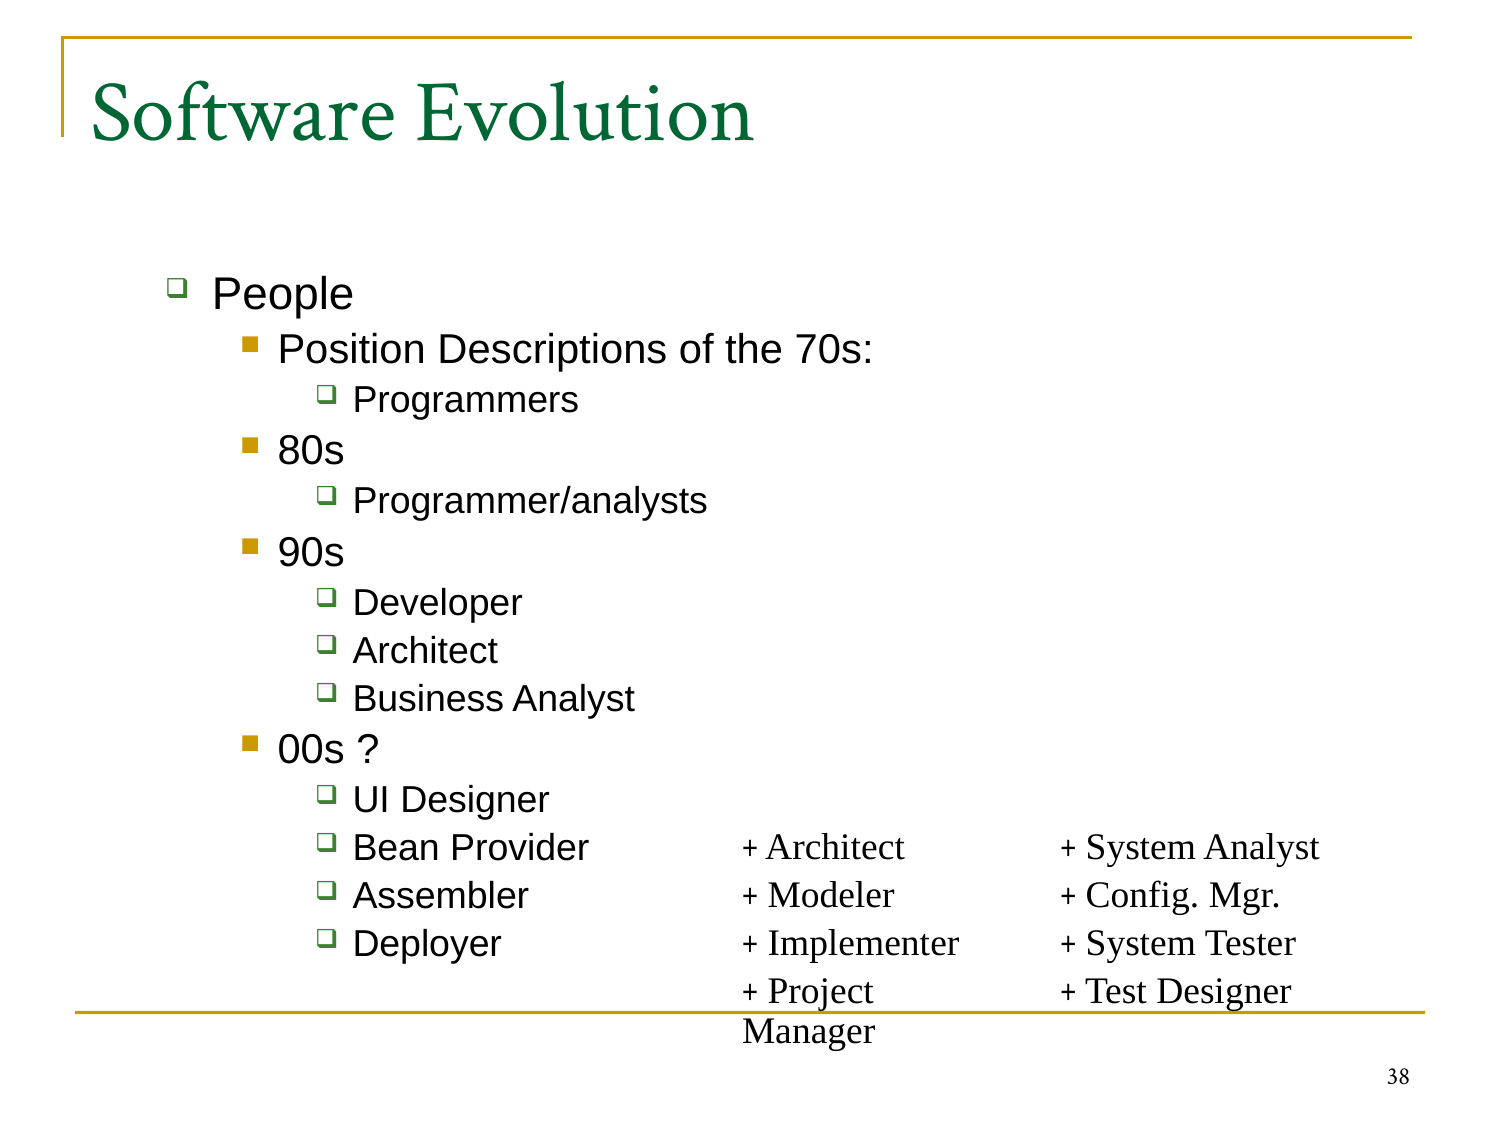

# Software Evolution
People
Position Descriptions of the 70s:
Programmers
80s
Programmer/analysts
90s
Developer
Architect
Business Analyst
00s ?
UI Designer
Bean Provider
Assembler
Deployer
+ Architect
+ Modeler
+ Implementer
+ Project Manager
+ System Analyst
+ Config. Mgr.
+ System Tester
+ Test Designer
38